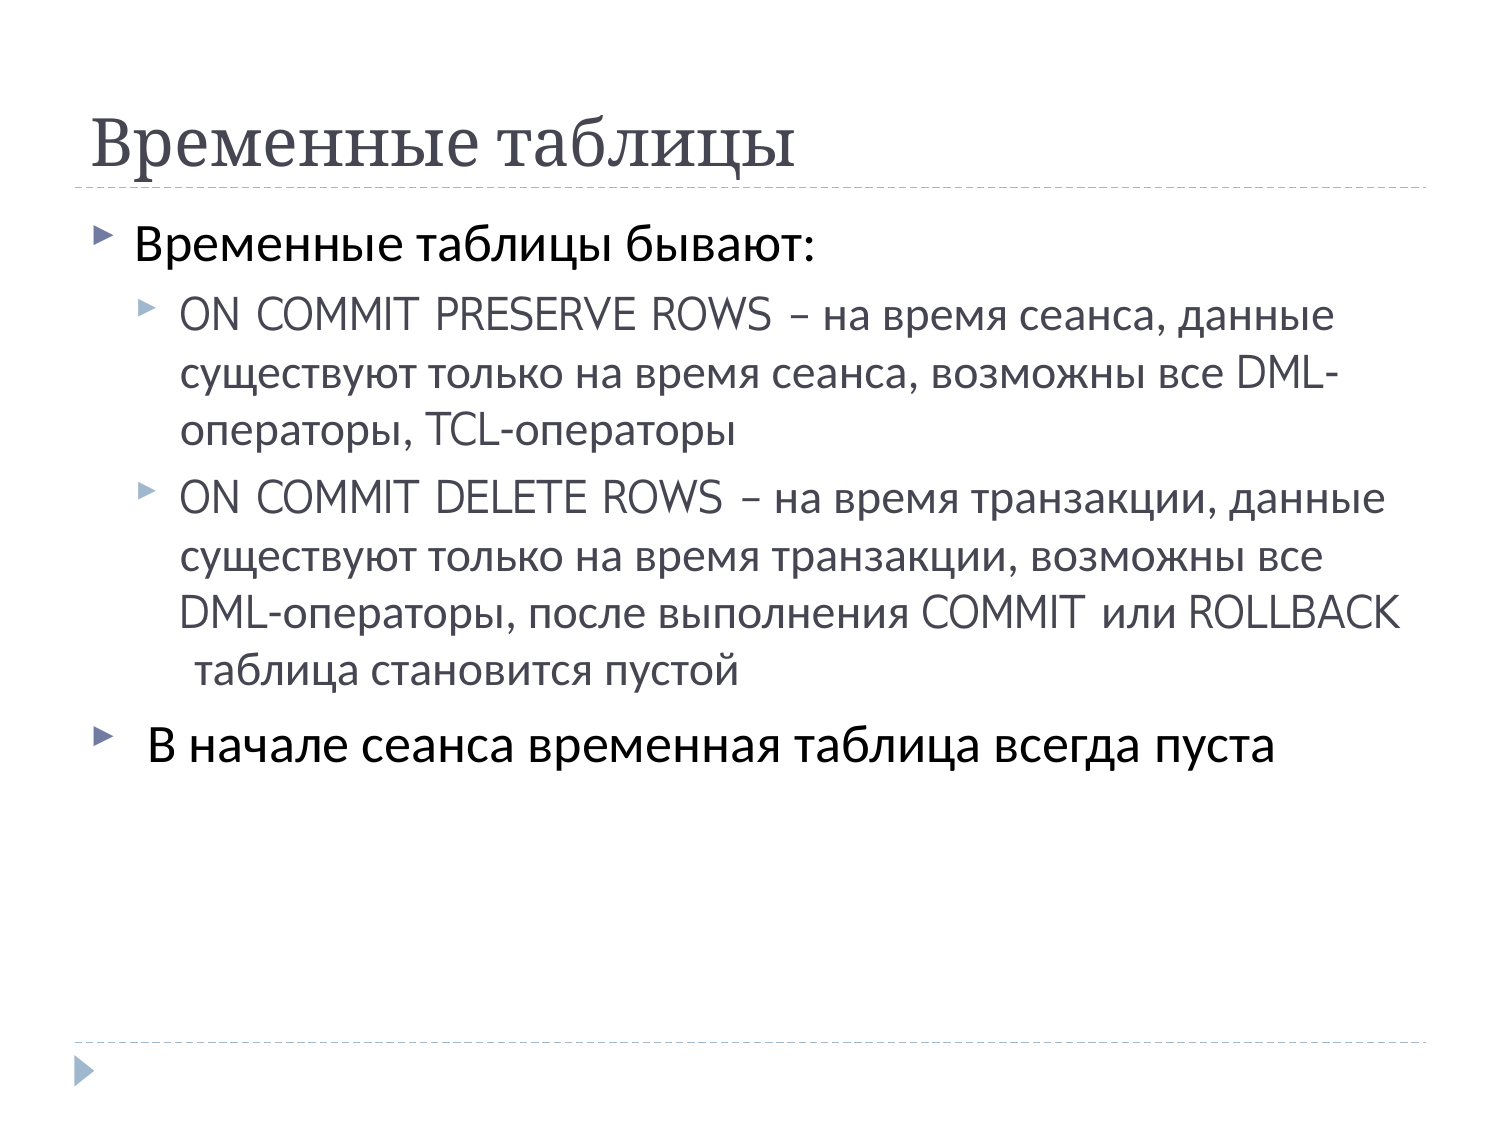

# Временные таблицы
Временные таблицы бывают:
ON COMMIT PRESERVE ROWS – на время сеанса, данные существуют только на время сеанса, возможны все DML-операторы, TCL-операторы
ON COMMIT DELETE ROWS – на время транзакции, данные существуют только на время транзакции, возможны все DML-операторы, после выполнения COMMIT или ROLLBACK  таблица становится пустой
 В начале сеанса временная таблица всегда пуста